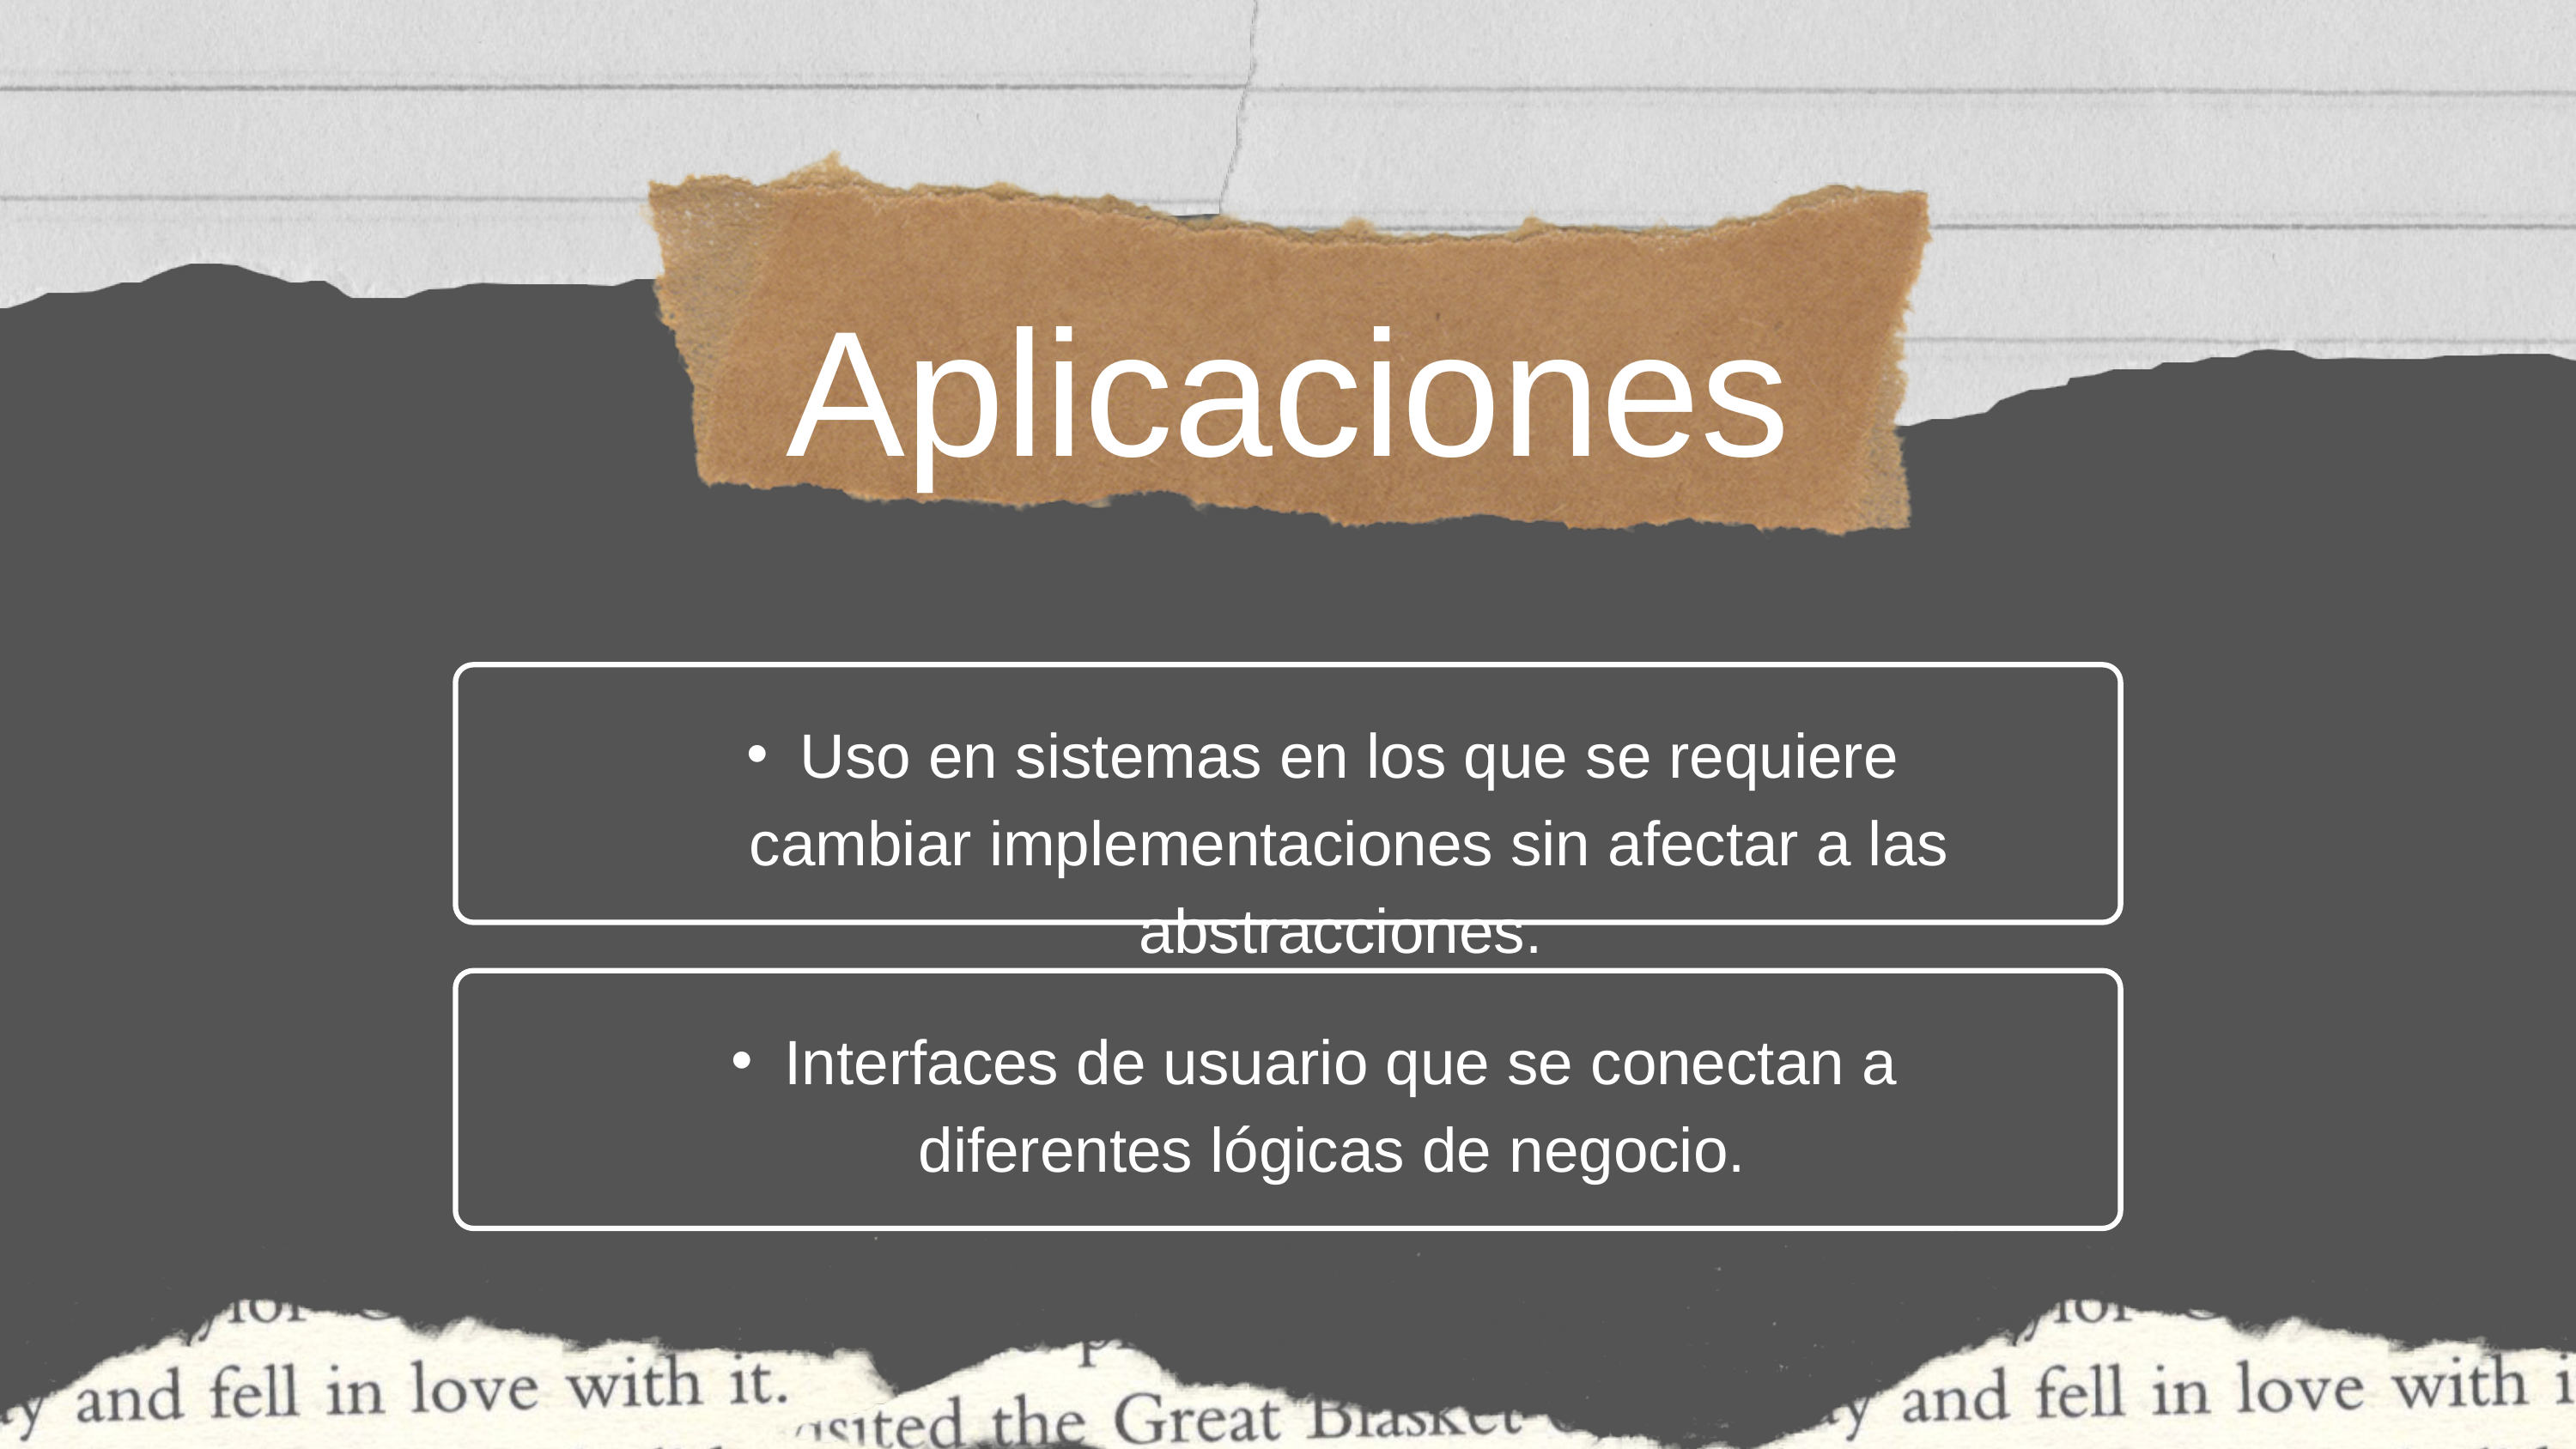

Aplicaciones

Uso en sistemas en los que se requiere cambiar implementaciones sin afectar a las abstracciones.

Interfaces de usuario que se conectan a diferentes lógicas de negocio.